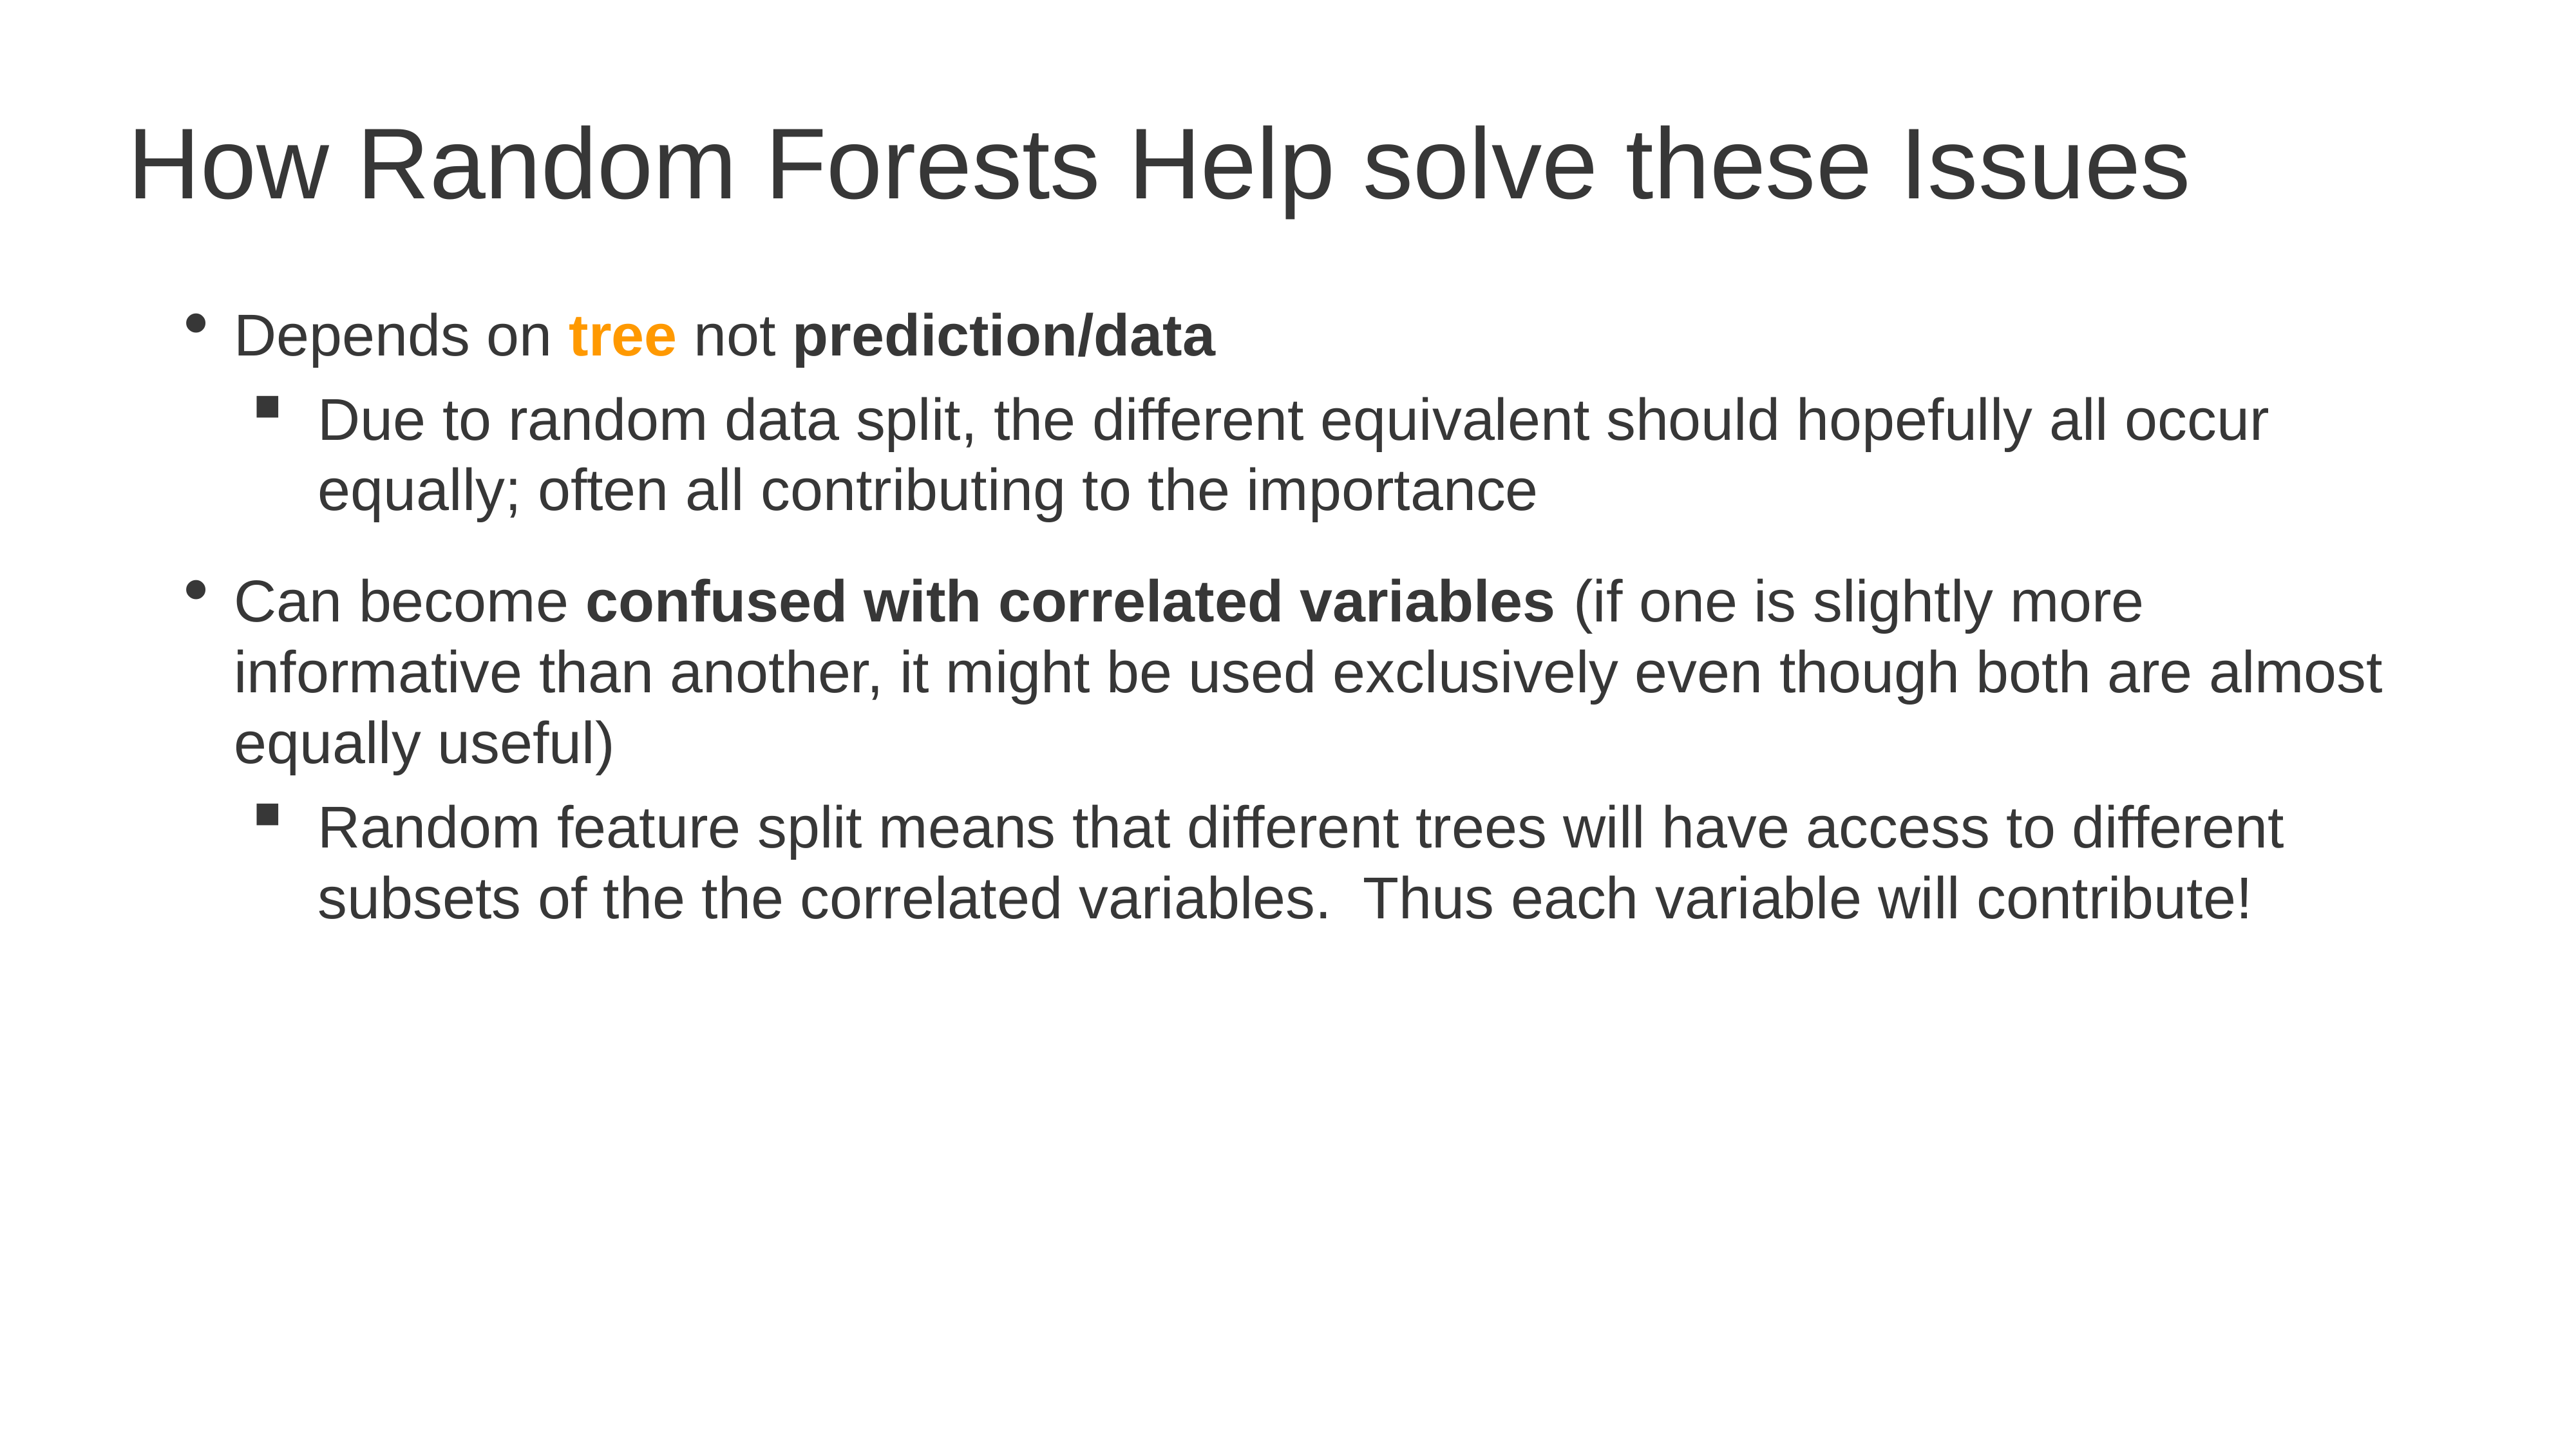

# How Random Forests Help solve these Issues
Depends on tree not prediction/data
Due to random data split, the different equivalent should hopefully all occur equally; often all contributing to the importance
Can become confused with correlated variables (if one is slightly more informative than another, it might be used exclusively even though both are almost equally useful)
Random feature split means that different trees will have access to different subsets of the the correlated variables.  Thus each variable will contribute!